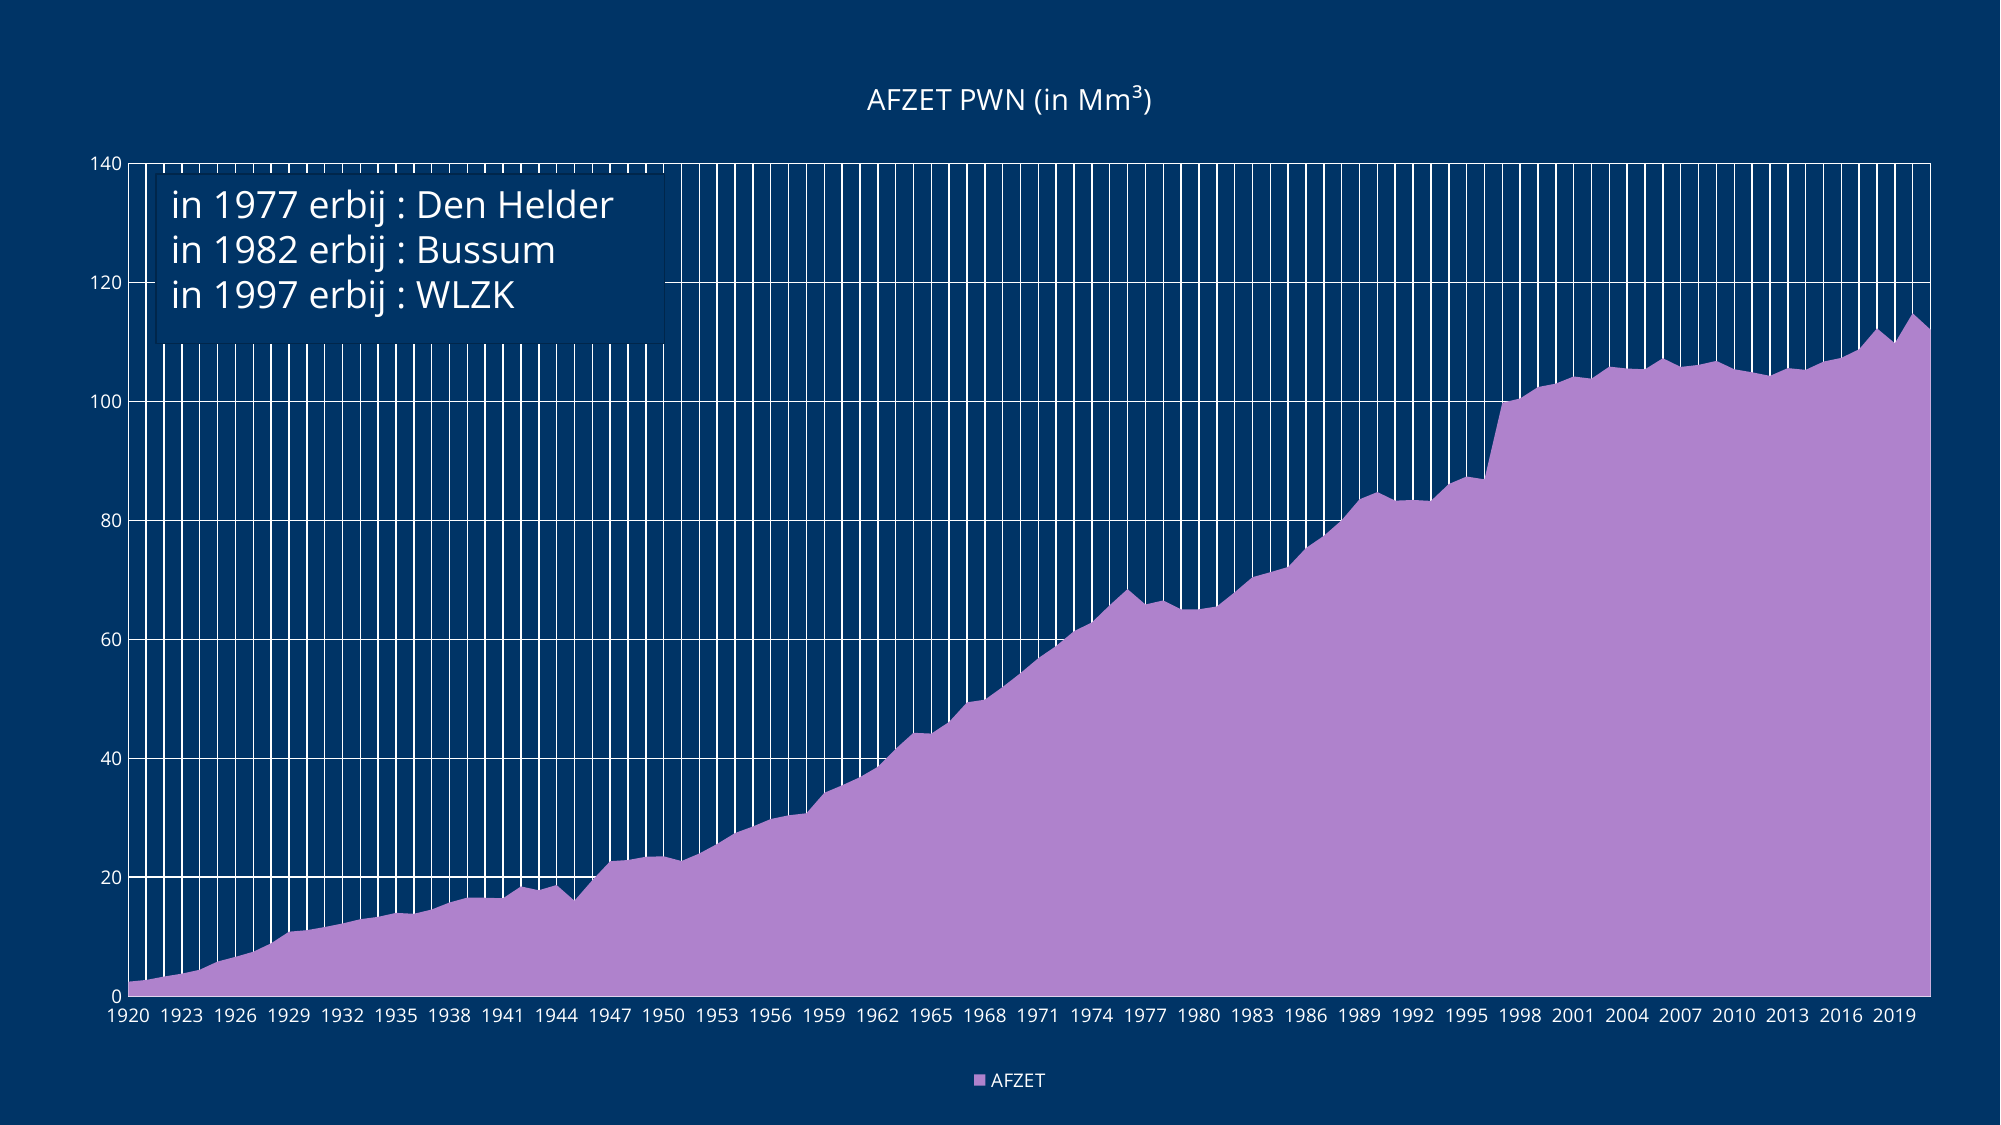

### Chart: AFZET PWN (in Mm³)

| Category | AFZET |
|---|---|
| 1920 | 2.446761 |
| 1921 | 2.738886 |
| 1922 | 3.3155540000000006 |
| 1923 | 3.796366 |
| 1924 | 4.448395000000001 |
| 1925 | 5.828987 |
| 1926 | 6.6129880000000005 |
| 1927 | 7.479924000000001 |
| 1928 | 8.900273 |
| 1929 | 10.844628 |
| 1930 | 11.099519999999998 |
| 1931 | 11.63279 |
| 1932 | 12.222563000000001 |
| 1933 | 12.946456 |
| 1934 | 13.343551999999999 |
| 1935 | 14.01026 |
| 1936 | 13.850363000000003 |
| 1937 | 14.573517999999998 |
| 1938 | 15.755227 |
| 1939 | 16.578337 |
| 1940 | 16.548284 |
| 1941 | 16.4775414 |
| 1942 | 18.4618818 |
| 1943 | 17.8185292 |
| 1944 | 18.6989746 |
| 1945 | 16.061007 |
| 1946 | 19.506450599999997 |
| 1947 | 22.7007412 |
| 1948 | 22.9011618 |
| 1949 | 23.4399824 |
| 1950 | 23.526278000000005 |
| 1951 | 22.724157999999996 |
| 1952 | 24.002187 |
| 1953 | 25.609026 |
| 1954 | 27.4371856 |
| 1955 | 28.537731 |
| 1956 | 29.7842662 |
| 1957 | 30.4106084 |
| 1958 | 30.756137600000002 |
| 1959 | 34.1926788 |
| 1960 | 35.458186999999995 |
| 1961 | 36.827508 |
| 1962 | 38.572905 |
| 1963 | 41.580180999999996 |
| 1964 | 44.279105 |
| 1965 | 44.15054800000001 |
| 1966 | 46.130548999999995 |
| 1967 | 49.398449000000014 |
| 1968 | 49.843772 |
| 1969 | 51.992408 |
| 1970 | 54.314996 |
| 1971 | 56.84127499999999 |
| 1972 | 58.884288 |
| 1973 | 61.376551 |
| 1974 | 62.833501999999996 |
| 1975 | 65.73526700000001 |
| 1976 | 68.436953 |
| 1977 | 65.851908 |
| 1978 | 66.537558 |
| 1979 | 65.022801 |
| 1980 | 65.048398 |
| 1981 | 65.515247 |
| 1982 | 67.899945 |
| 1983 | 70.44166899999999 |
| 1984 | 71.276118 |
| 1985 | 72.173318 |
| 1986 | 75.36127400000001 |
| 1987 | 77.40211500000001 |
| 1988 | 80.02775100000001 |
| 1989 | 83.54456 |
| 1990 | 84.761954 |
| 1991 | 83.30968299999999 |
| 1992 | 83.426295 |
| 1993 | 83.269763 |
| 1994 | 86.10502 |
| 1995 | 87.370405 |
| 1996 | 86.892217 |
| 1997 | 99.772404 |
| 1998 | 100.49089 |
| 1999 | 102.4095 |
| 2000 | 102.983345 |
| 2001 | 104.184096 |
| 2002 | 103.824767 |
| 2003 | 105.84489200000002 |
| 2004 | 105.52098500000002 |
| 2005 | 105.39466499999999 |
| 2006 | 107.260038 |
| 2007 | 105.80055800000001 |
| 2008 | 106.129293 |
| 2009 | 106.8111 |
| 2010 | 105.39859600000001 |
| 2011 | 104.89821700000002 |
| 2012 | 104.28819600000001 |
| 2013 | 105.60298 |
| 2014 | 105.29839000000001 |
| 2015 | 106.69001399999999 |
| 2016 | 107.317059 |
| 2017 | 108.773868 |
| 2018 | 112.28132 |
| 2019 | 109.78 |
| 2020 | 114.82 |
| 2021 | 112.057 |
in 1977 erbij : Den Helder
in 1982 erbij : Bussum
in 1997 erbij : WLZK